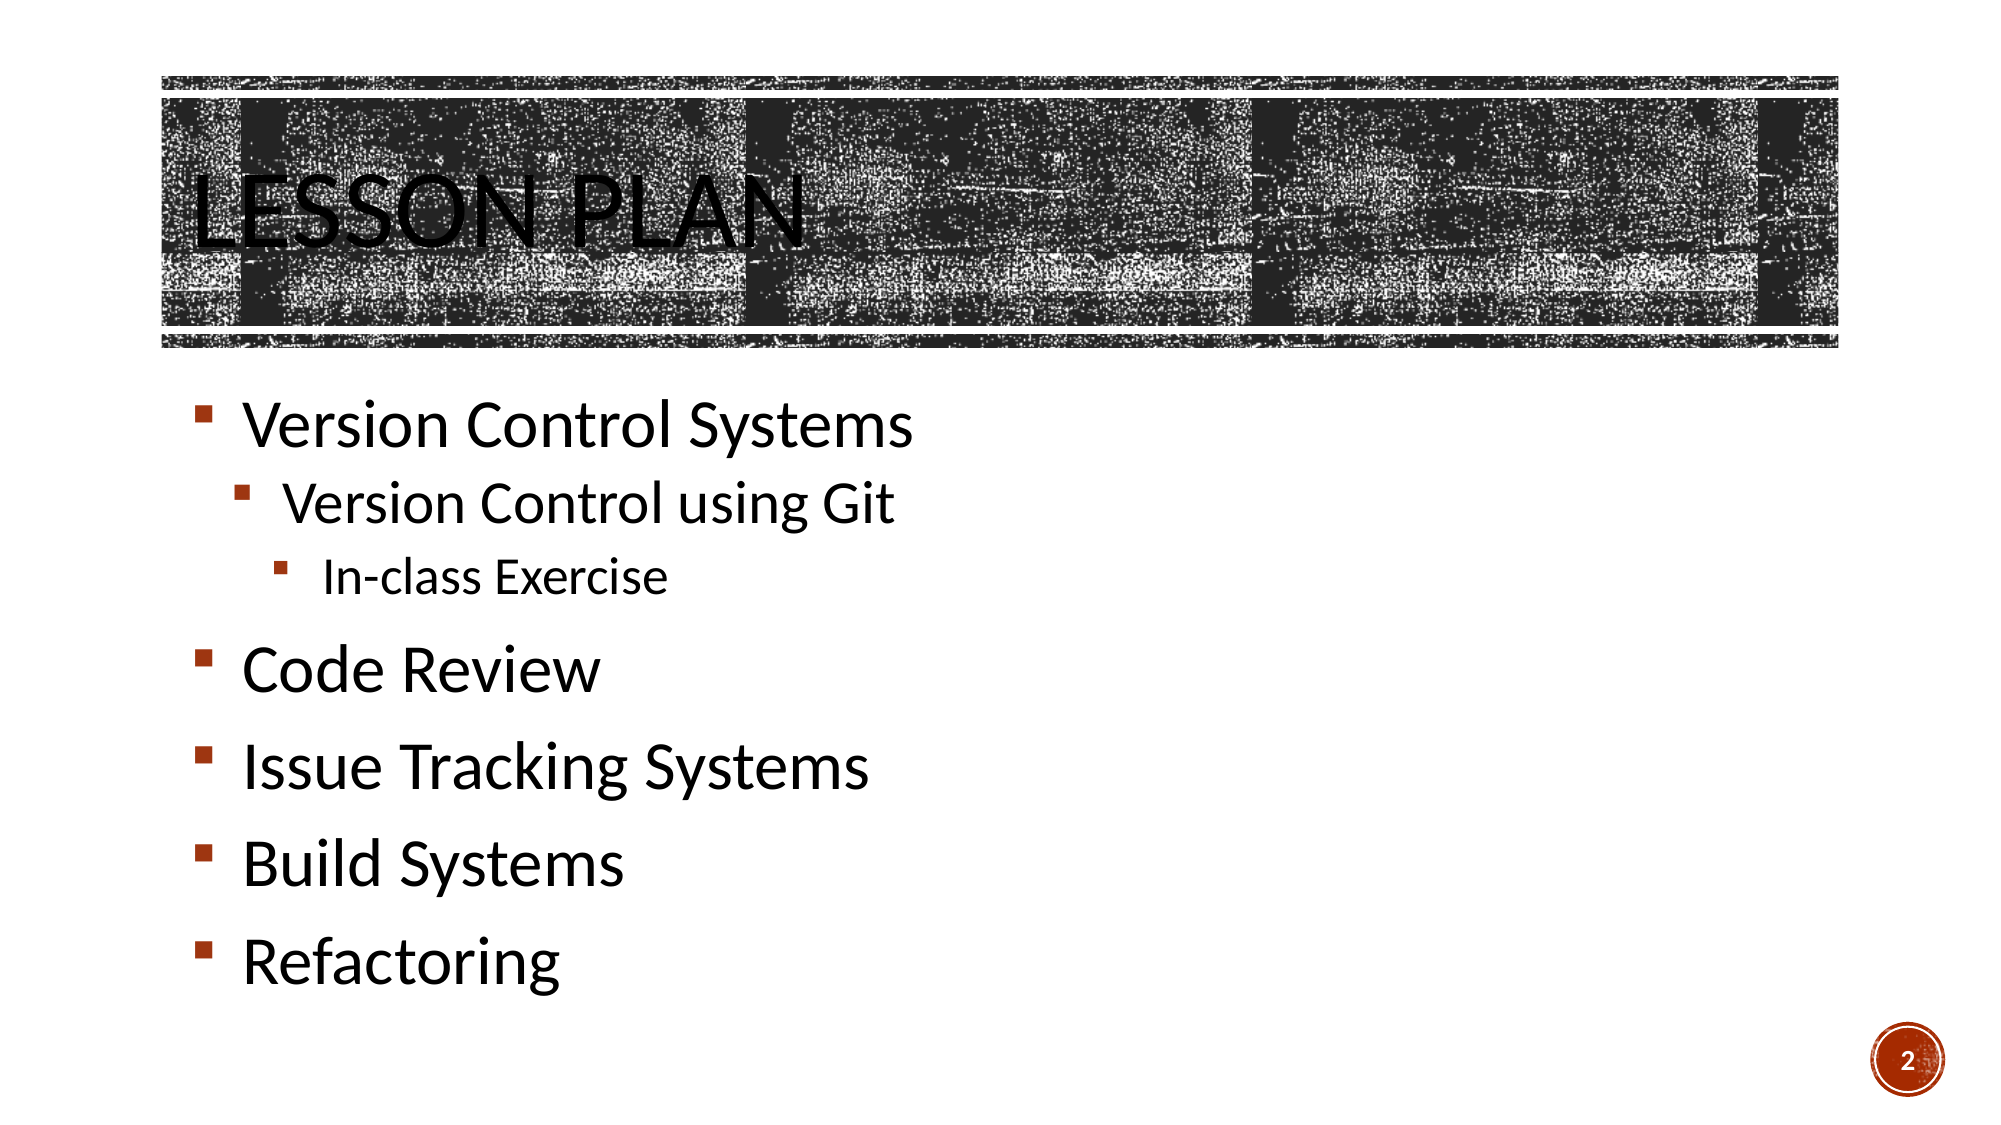

# Lesson plan

Version Control Systems
Version Control using Git
In-class Exercise
Code Review
Issue Tracking Systems
Build Systems
Refactoring

2